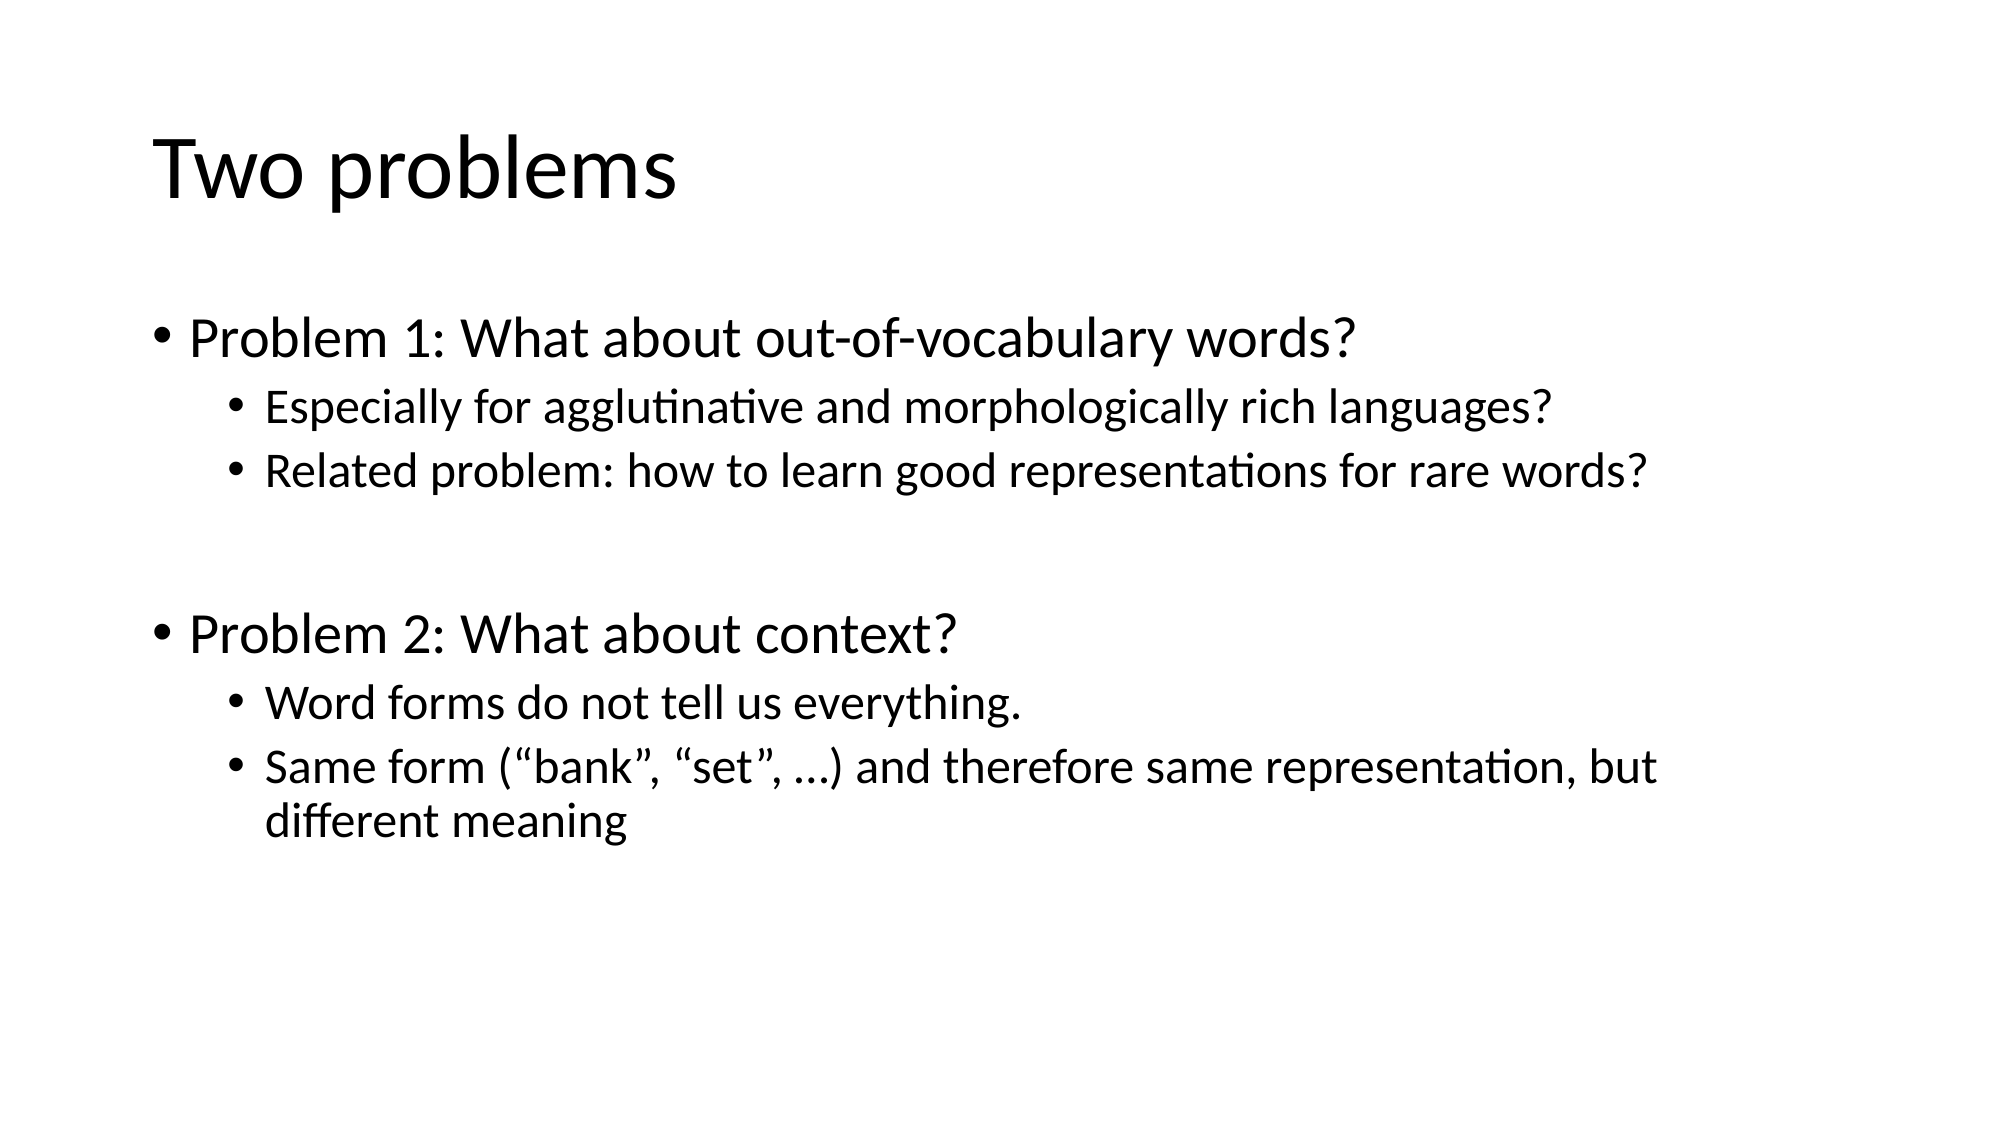

# Two problems
Problem 1: What about out-of-vocabulary words?
Especially for agglutinative and morphologically rich languages?
Related problem: how to learn good representations for rare words?

Problem 2: What about context?
Word forms do not tell us everything.
Same form (“bank”, “set”, …) and therefore same representation, but different meaning